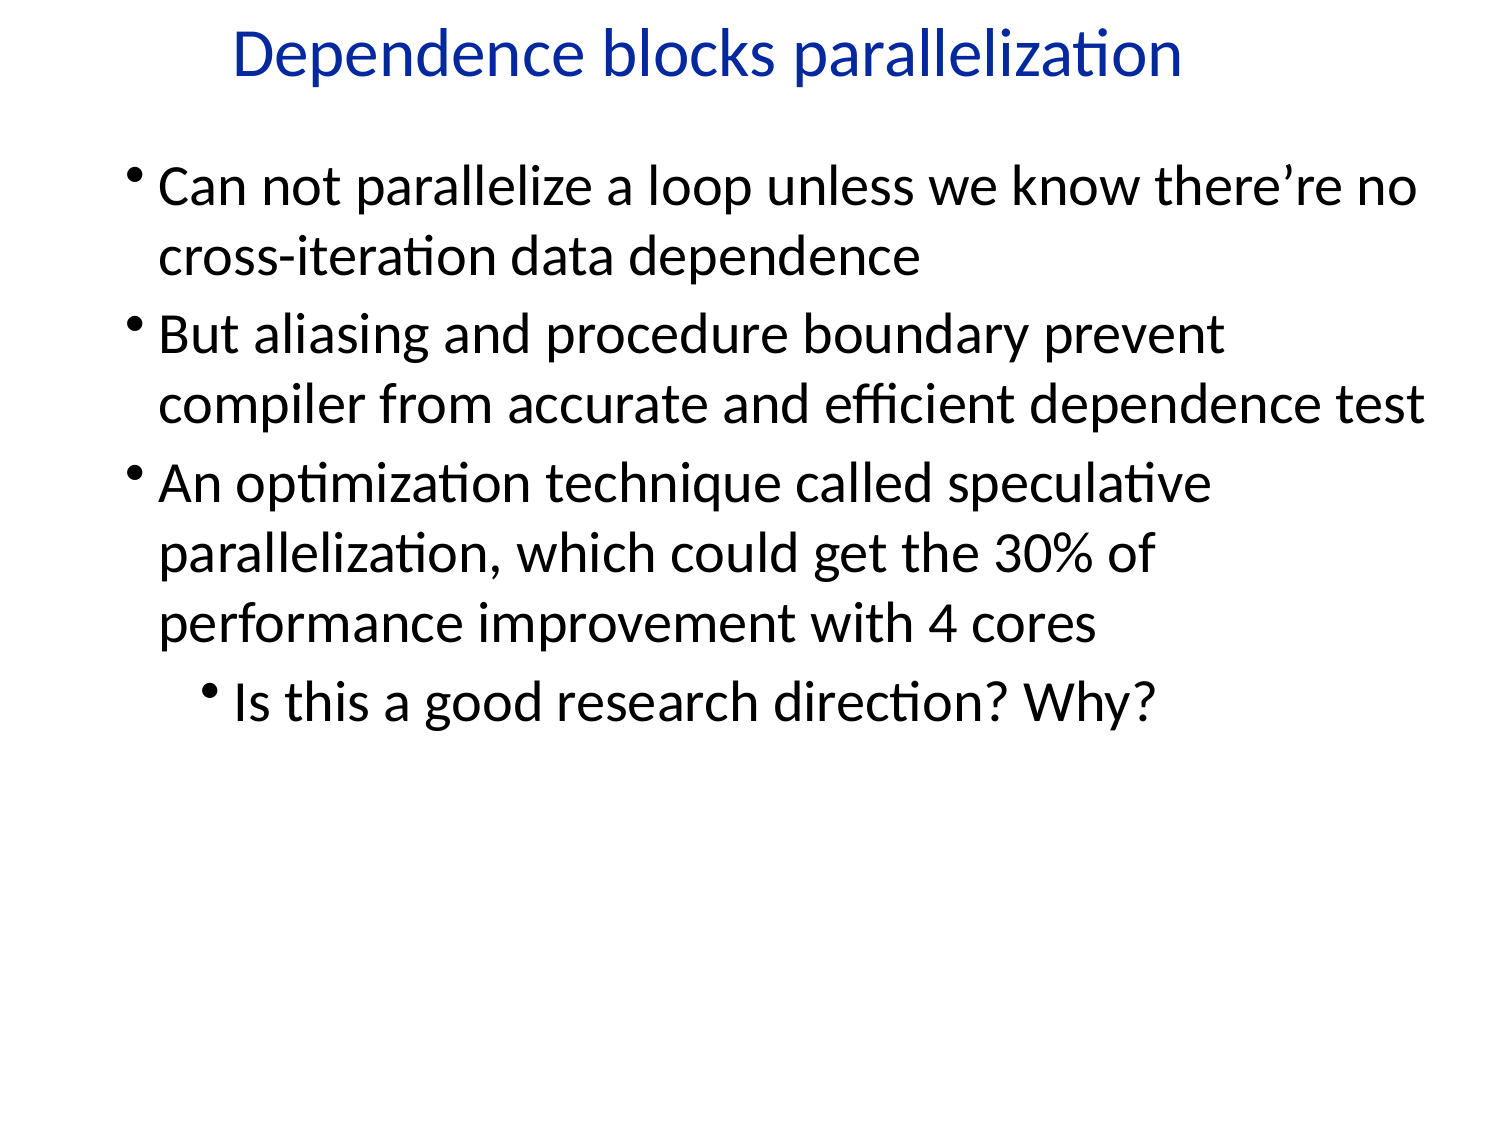

Dependence blocks parallelization
Can not parallelize a loop unless we know there’re no cross-iteration data dependence
But aliasing and procedure boundary prevent compiler from accurate and efficient dependence test
An optimization technique called speculative parallelization, which could get the 30% of performance improvement with 4 cores
Is this a good research direction? Why?